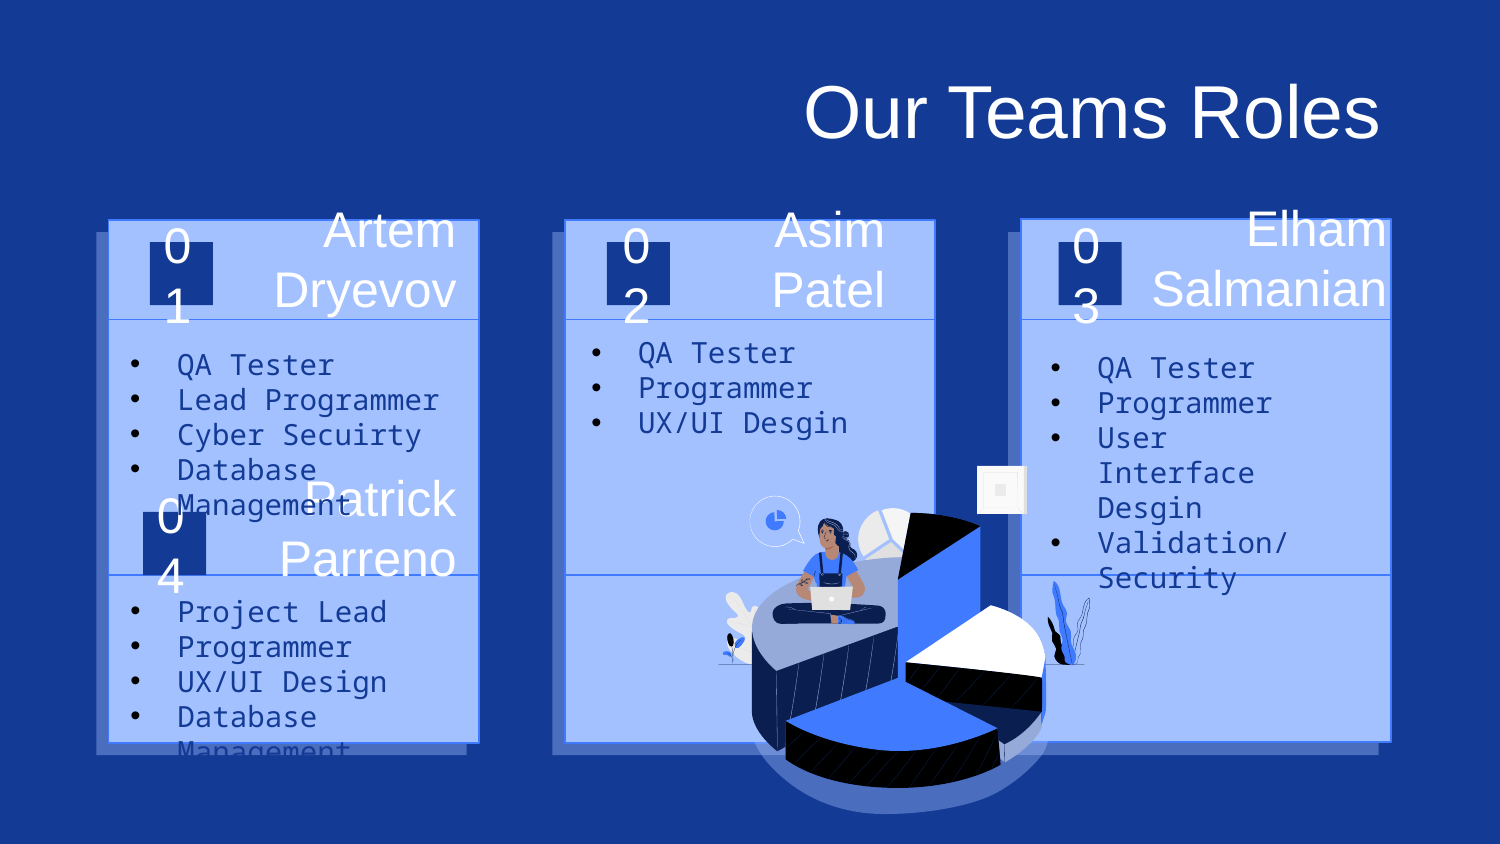

Our Teams Roles
01

02
03

Elham Salmanian
# Artem Dryevov
Asim Patel
QA Tester
Programmer
UX/UI Desgin

QA Tester
Lead Programmer
Cyber Secuirty
Database Management

QA Tester
Programmer
User Interface Desgin
Validation/Security

04

Patrick Parreno
Project Lead
Programmer
UX/UI Design
Database Management